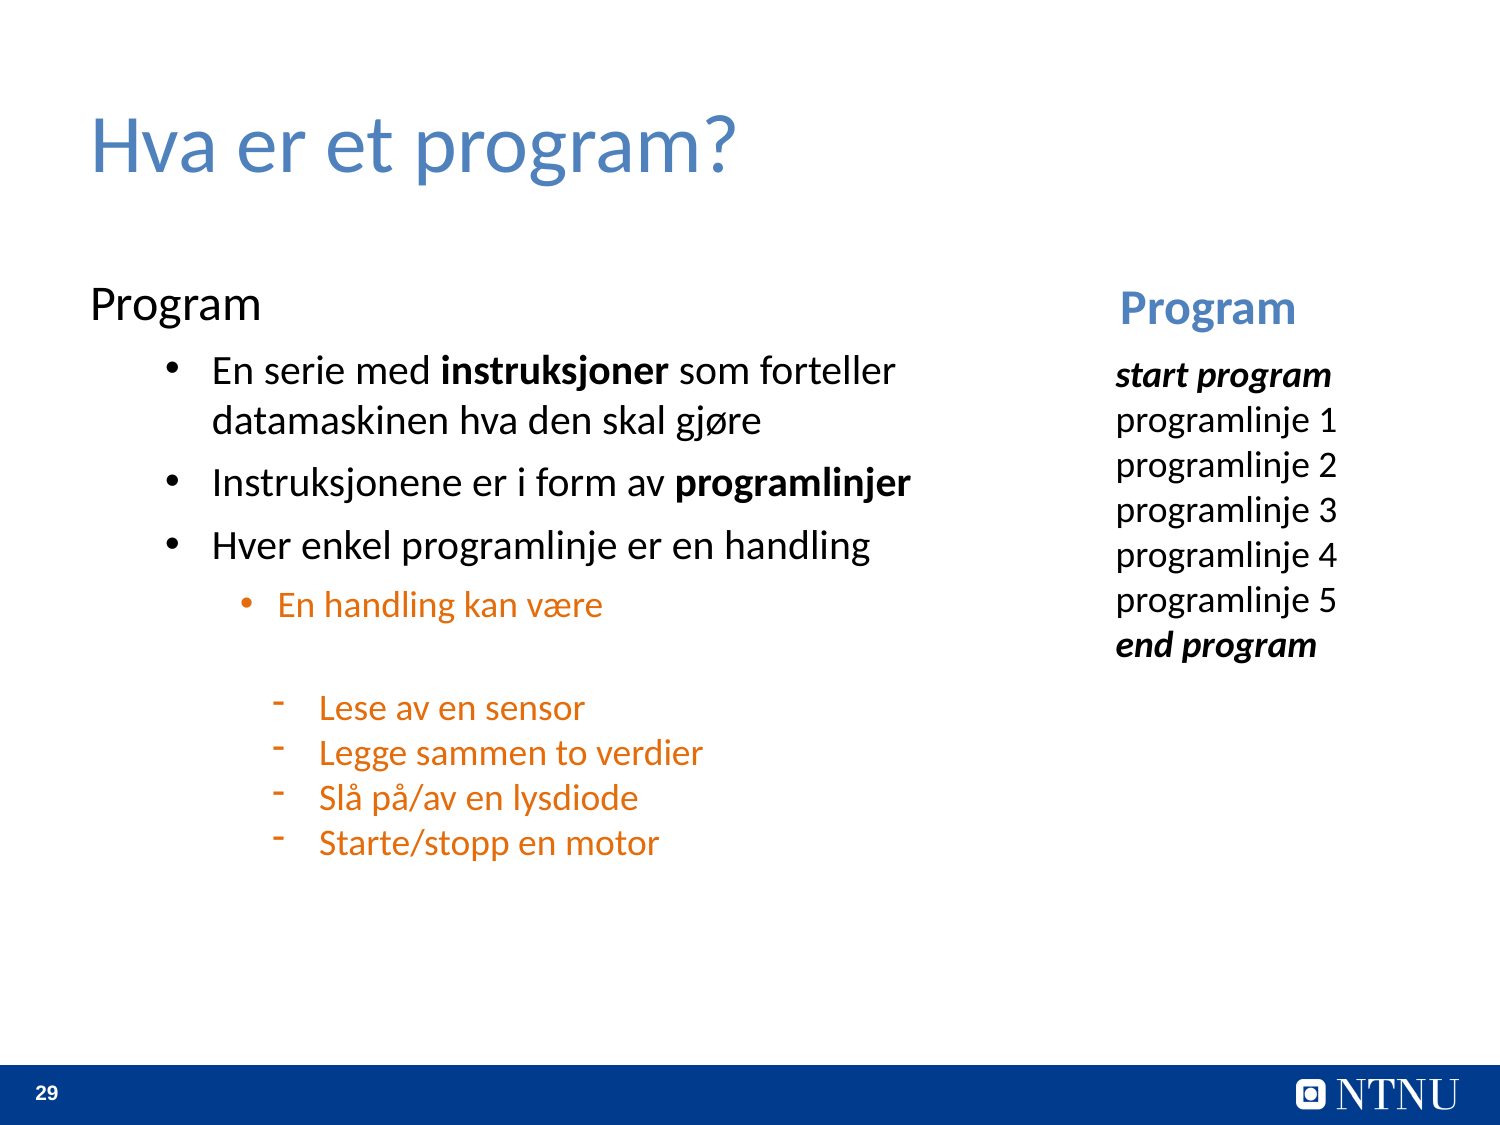

# Hva er et program?
Program
En serie med instruksjoner som forteller datamaskinen hva den skal gjøre
Instruksjonene er i form av programlinjer
Hver enkel programlinje er en handling
En handling kan være
Program
start program
programlinje 1
programlinje 2
programlinje 3
programlinje 4
programlinje 5
end program
Lese av en sensor
Legge sammen to verdier
Slå på/av en lysdiode
Starte/stopp en motor